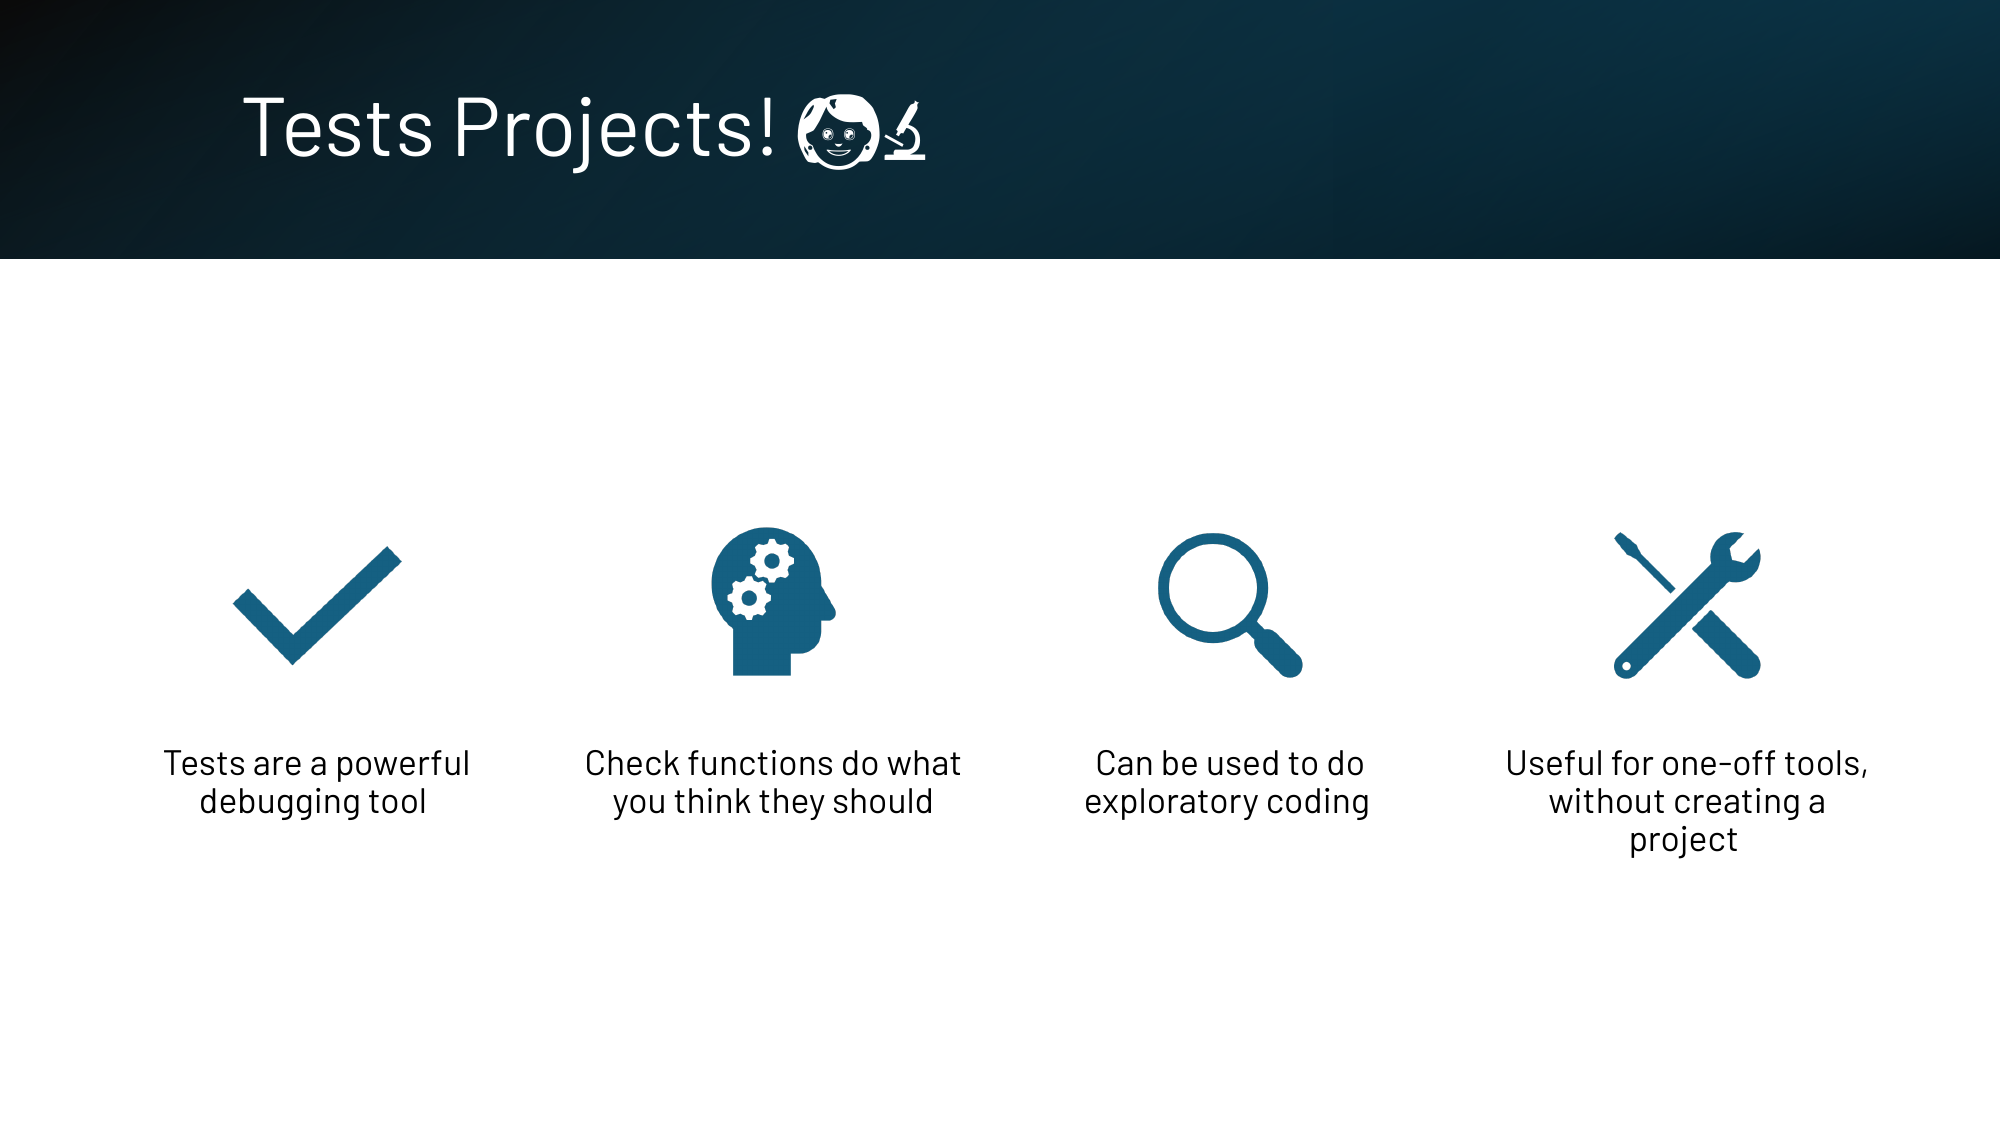

# Tests Projects! 👩‍🔬
Tests are a powerful debugging tool
Check functions do what you think they should
Can be used to do exploratory coding
Useful for one-off tools, without creating a project